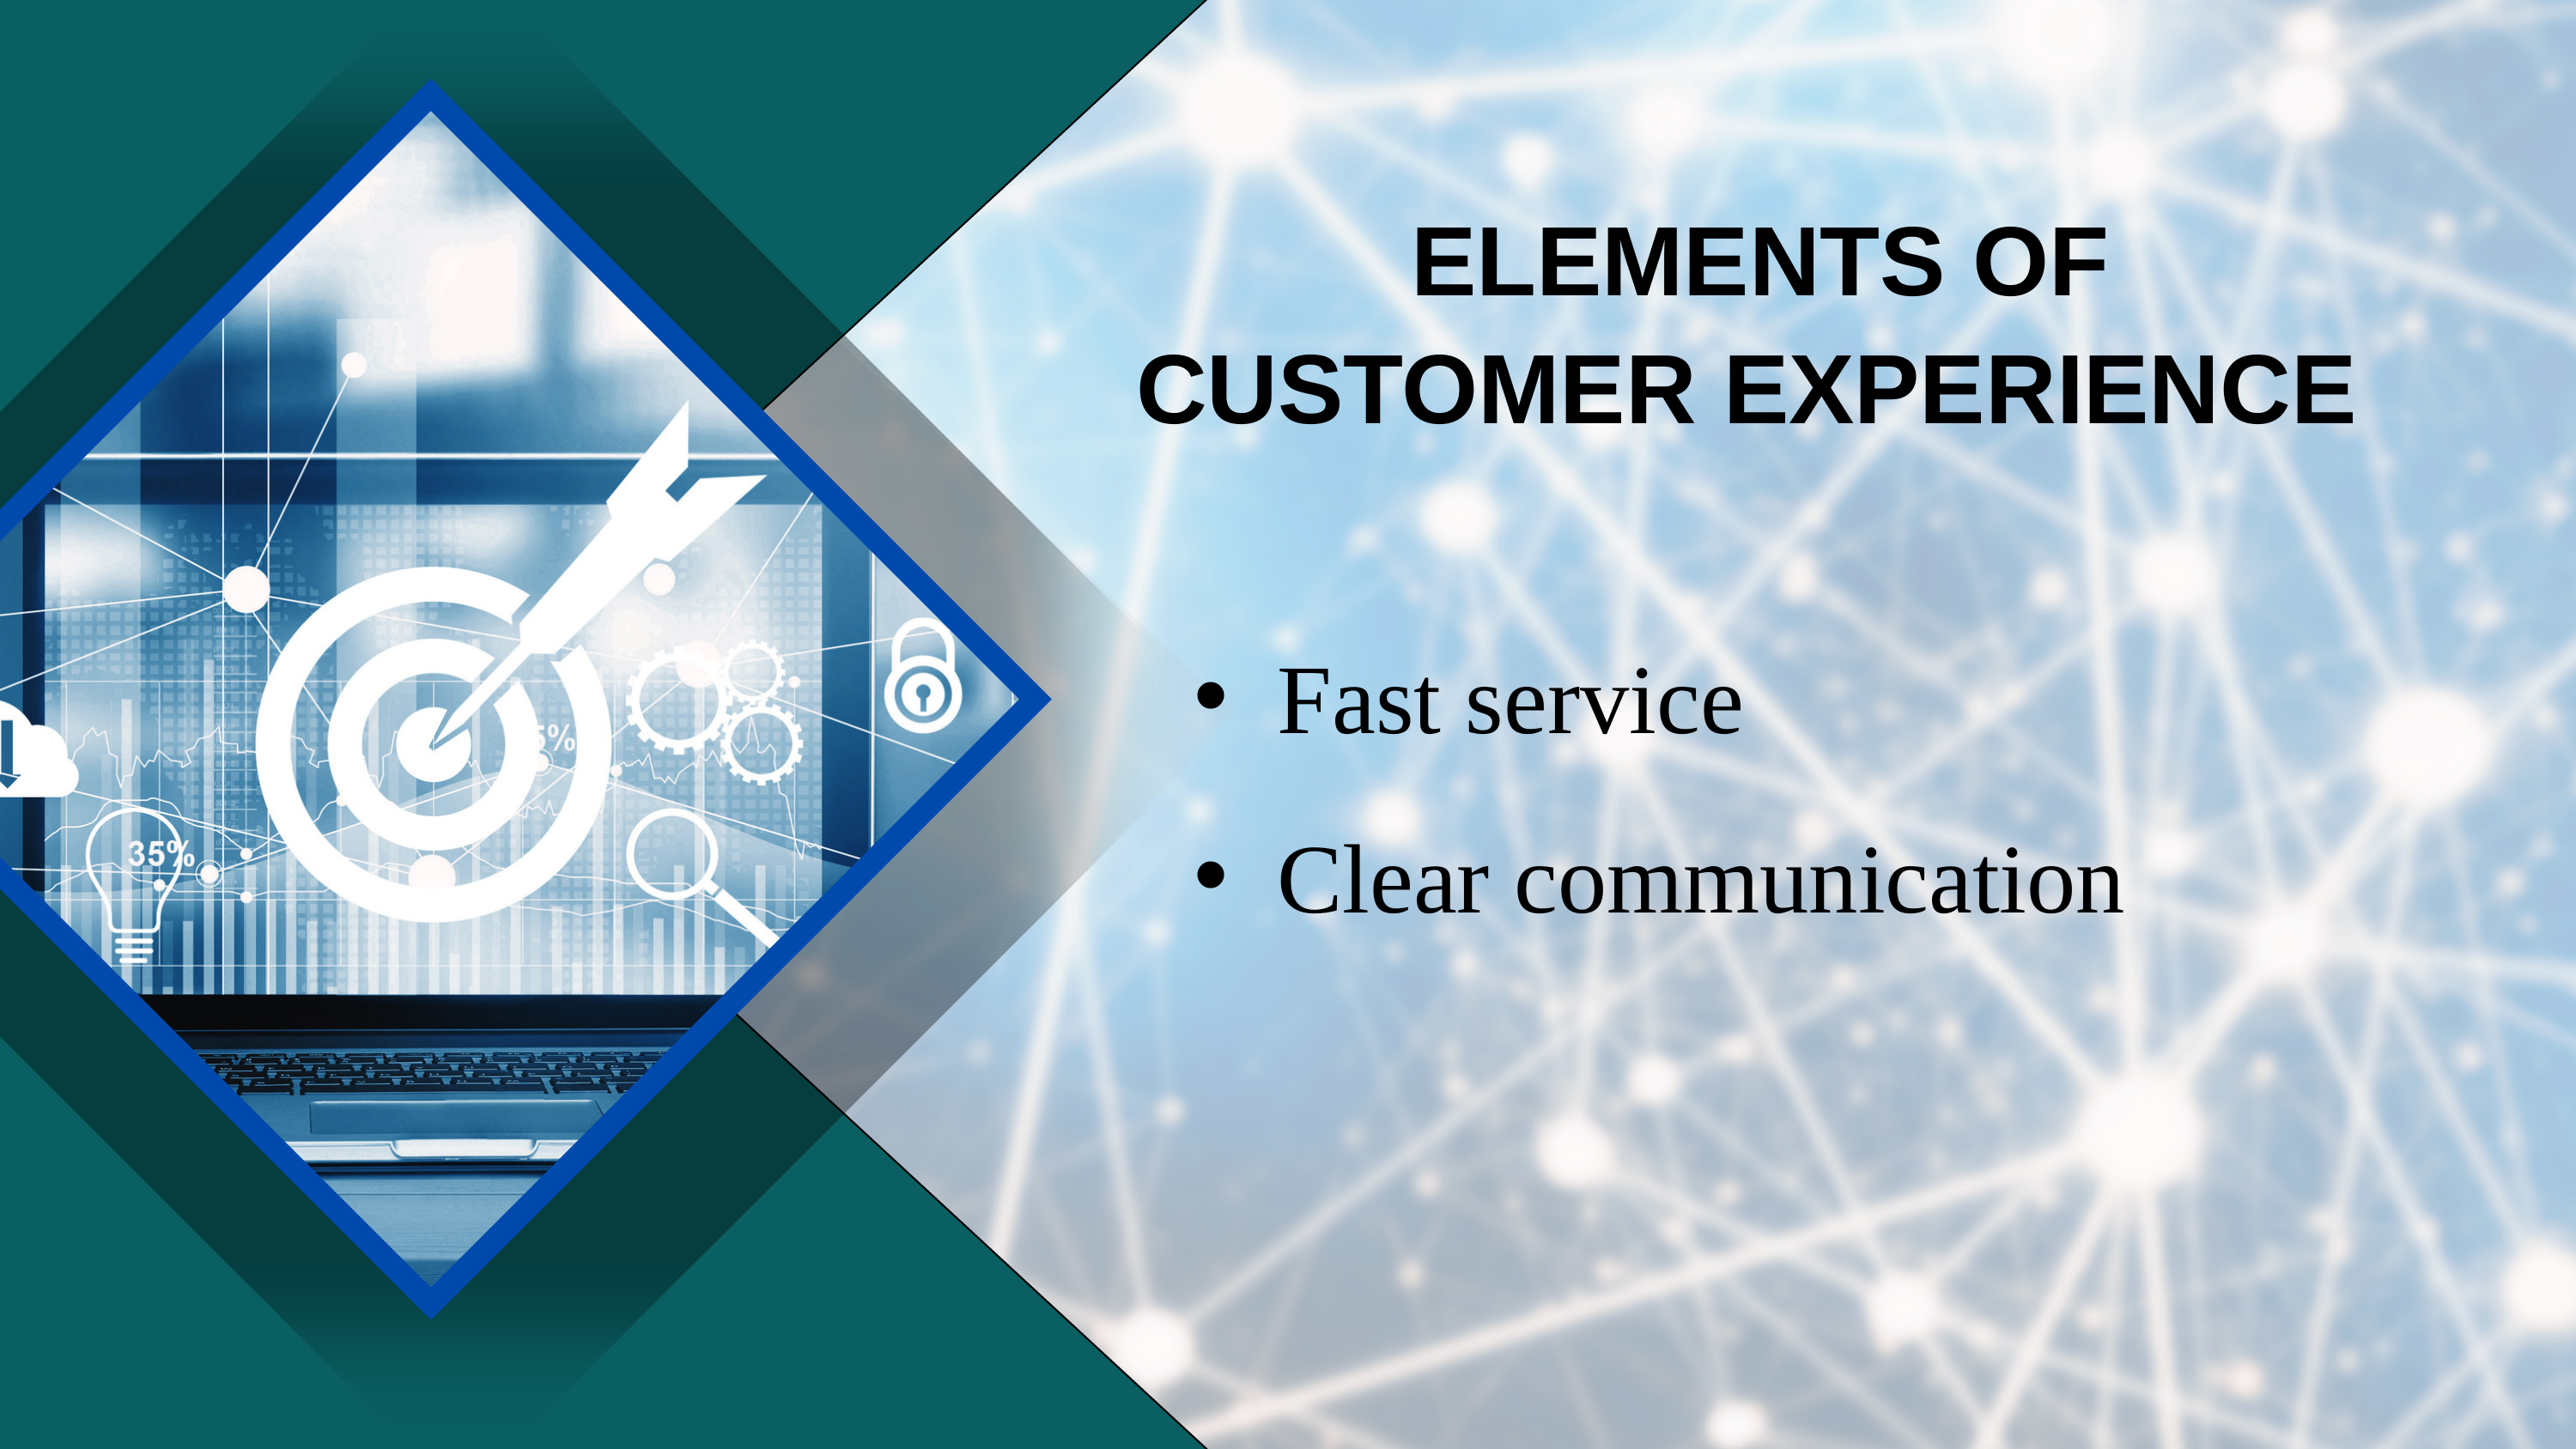

ELEMENTS OF CUSTOMER EXPERIENCE
Fast service
Clear communication